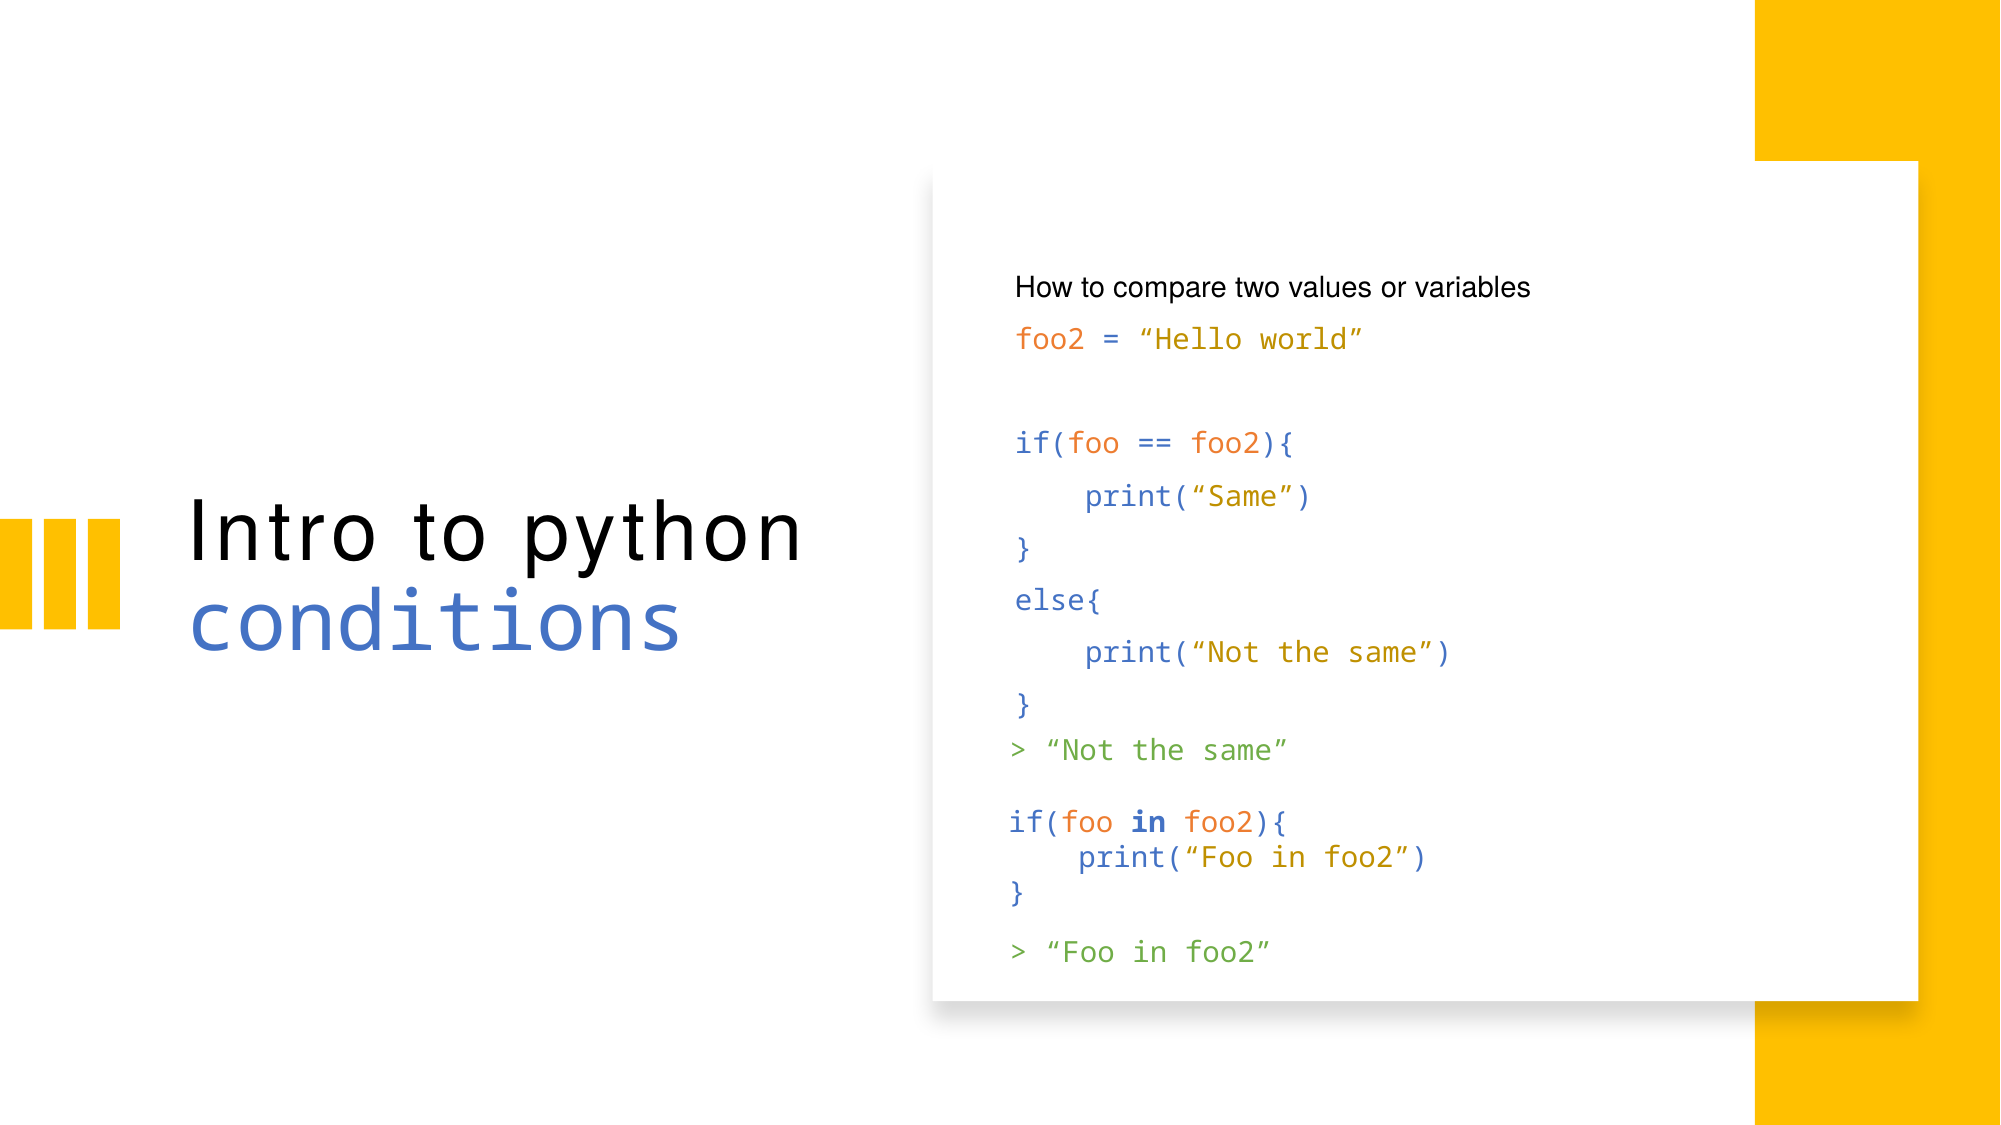

# Intro to python conditions
How to compare two values or variables
foo2 = “Hello world”

if(foo == foo2){
    print(“Same”)
}
else{
    print(“Not the same”)
}

> “Not the same”

if(foo in foo2){
    print(“Foo in foo2”)
}
> “Foo in foo2”